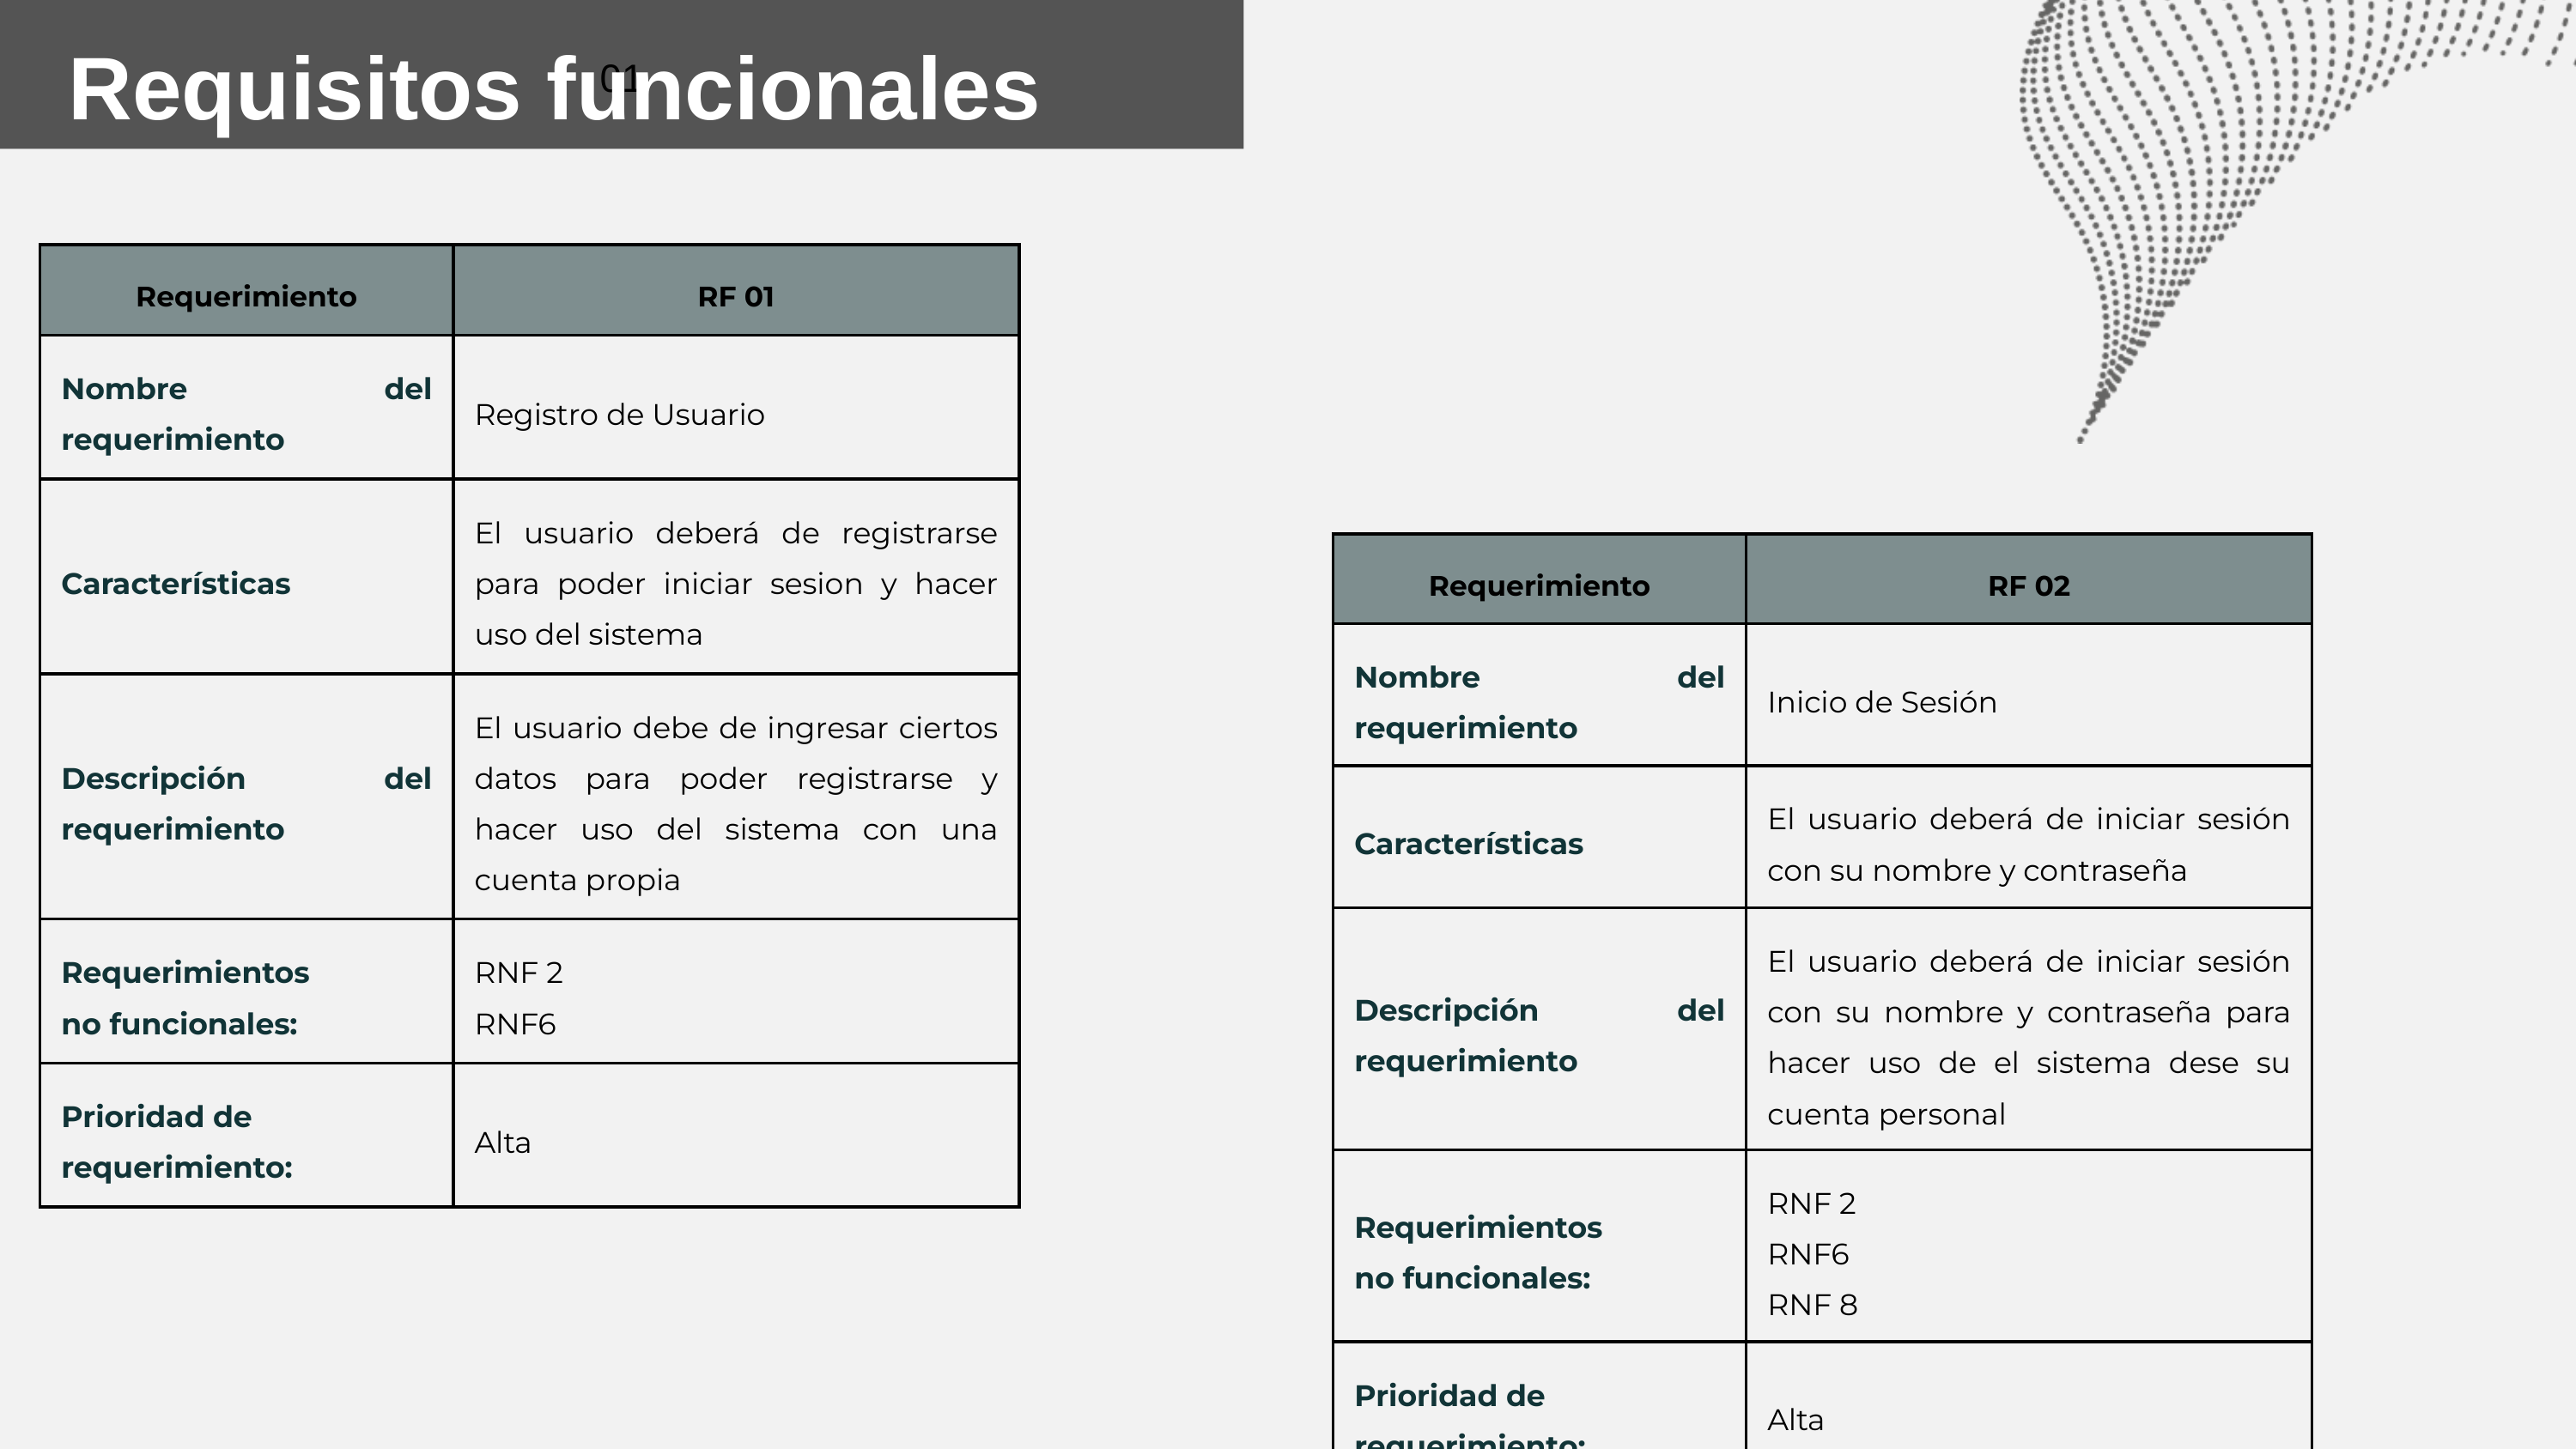

01
Requisitos funcionales
| Requerimiento | RF 01 |
| --- | --- |
| Nombre del requerimiento | Registro de Usuario |
| Características | El usuario deberá de registrarse para poder iniciar sesion y hacer uso del sistema |
| Descripción del requerimiento | El usuario debe de ingresar ciertos datos para poder registrarse y hacer uso del sistema con una cuenta propia |
| Requerimientos no funcionales: | RNF 2 RNF6 |
| Prioridad de requerimiento: | Alta |
| Requerimiento | RF 02 |
| --- | --- |
| Nombre del requerimiento | Inicio de Sesión |
| Características | El usuario deberá de iniciar sesión con su nombre y contraseña |
| Descripción del requerimiento | El usuario deberá de iniciar sesión con su nombre y contraseña para hacer uso de el sistema dese su cuenta personal |
| Requerimientos no funcionales: | RNF 2 RNF6 RNF 8 |
| Prioridad de requerimiento: | Alta |